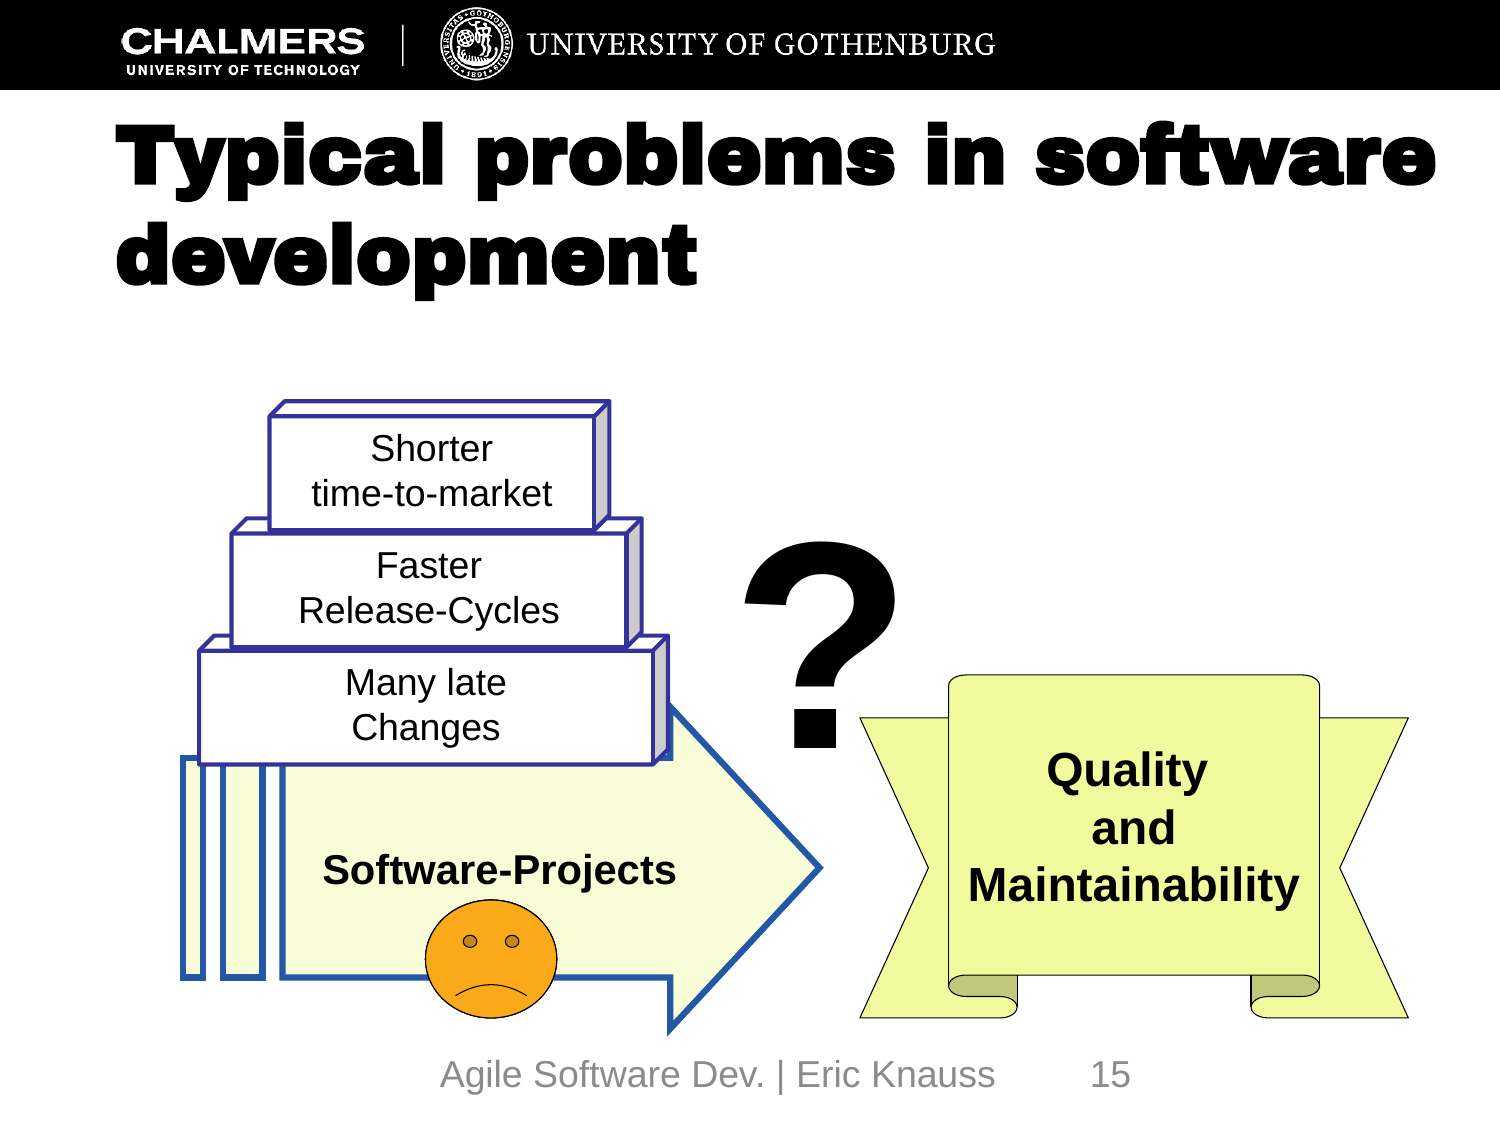

# Typical problems in software development
Shorter
time-to-market

?

Faster
Release-Cycles
Many late
Changes
Quality
and
Maintainability
Software-Projects

Agile Software Dev. | Eric Knauss
15